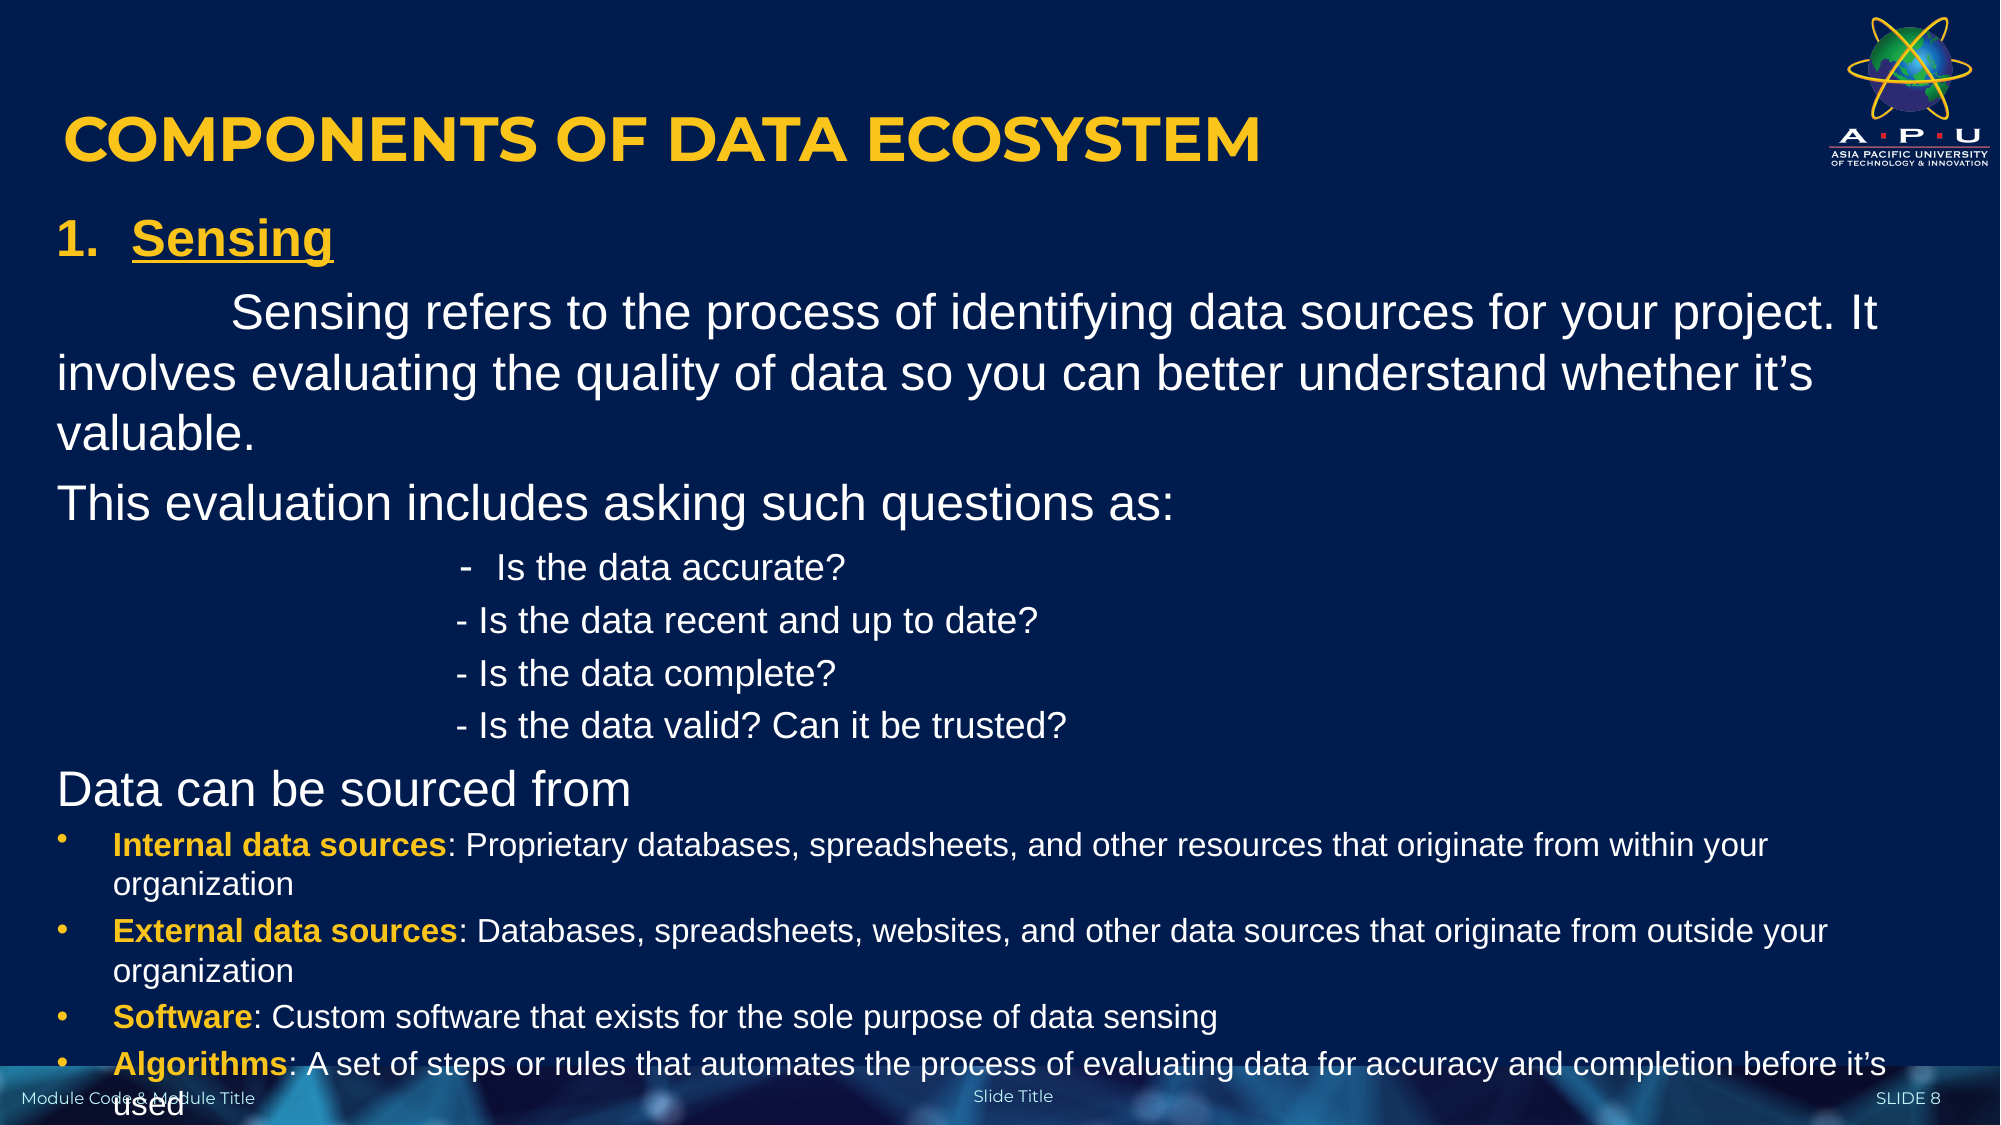

# COMPONENTS OF DATA ECOSYSTEM
Sensing
            Sensing refers to the process of identifying data sources for your project. It involves evaluating the quality of data so you can better understand whether it’s valuable.
This evaluation includes asking such questions as:
                                   -  Is the data accurate?
                                      - Is the data recent and up to date?
                                      - Is the data complete?
                                      - Is the data valid? Can it be trusted?
Data can be sourced from
Internal data sources: Proprietary databases, spreadsheets, and other resources that originate from within your organization
External data sources: Databases, spreadsheets, websites, and other data sources that originate from outside your organization
Software: Custom software that exists for the sole purpose of data sensing
Algorithms: A set of steps or rules that automates the process of evaluating data for accuracy and completion before it’s used